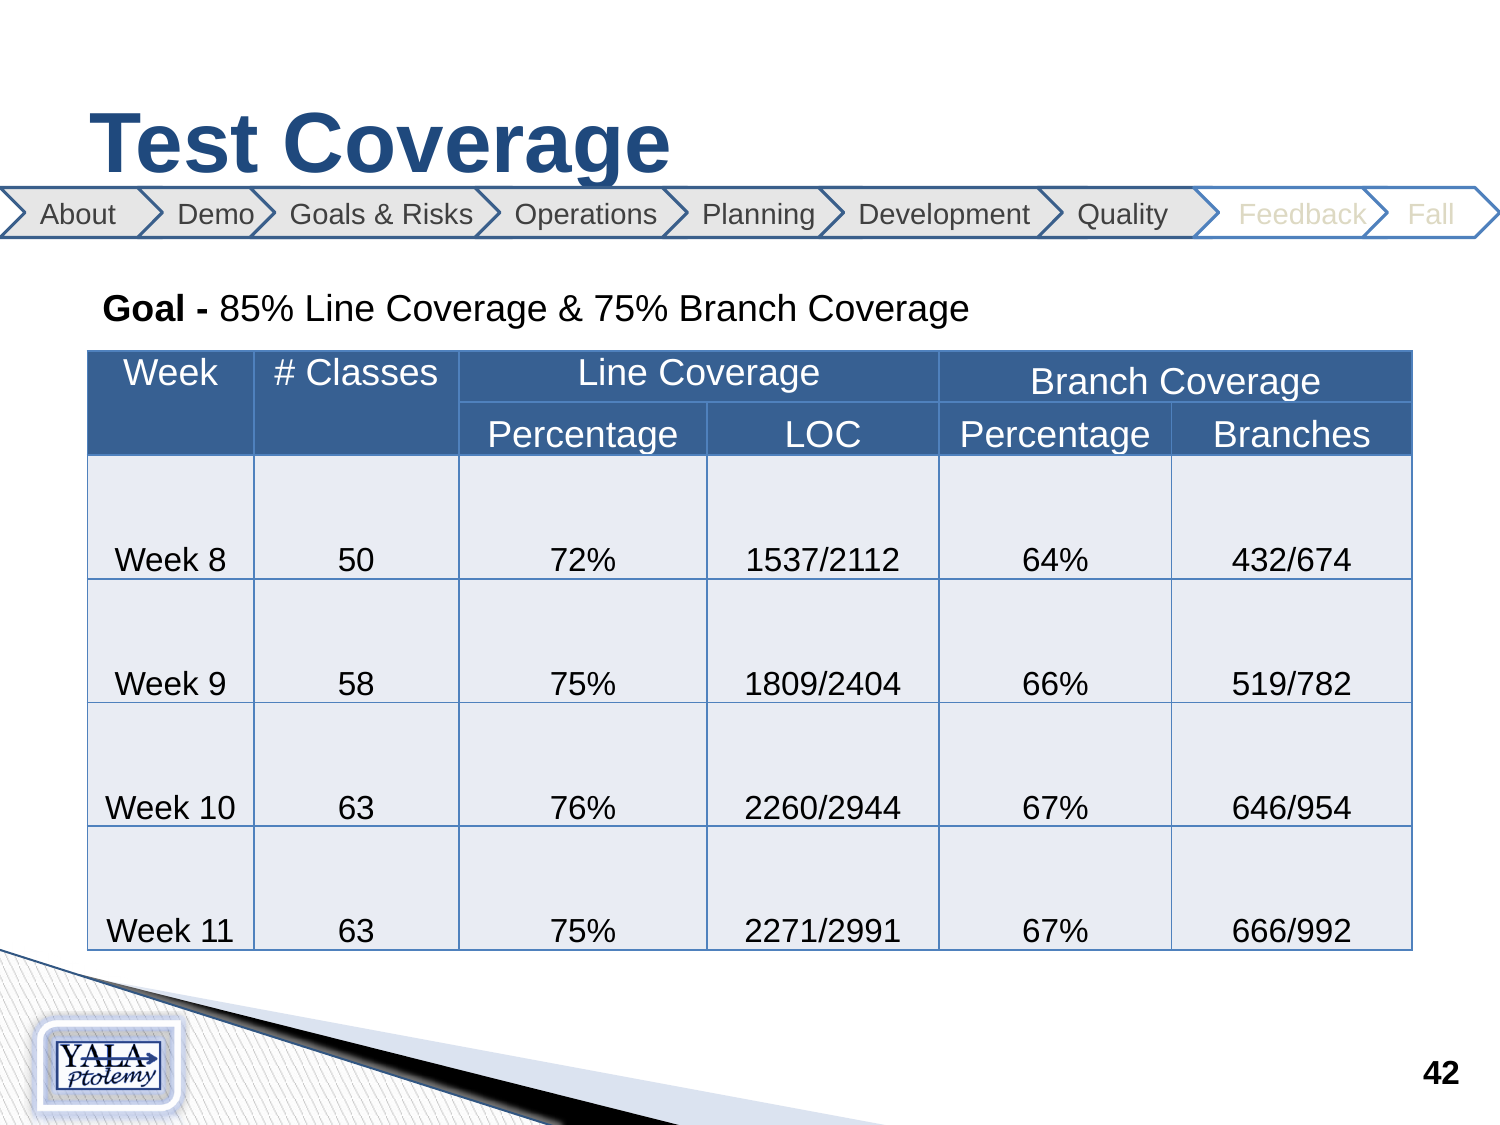

# Test Coverage
About
Demo
Goals & Risks
Operations
Planning
Development
Quality
Feedback
Fall
Goal - 85% Line Coverage & 75% Branch Coverage
| Week | # Classes | Line Coverage |  | Branch Coverage |  |
| --- | --- | --- | --- | --- | --- |
|  |  | Percentage | LOC | Percentage | Branches |
| Week 8 | 50 | 72% | 1537/2112 | 64% | 432/674 |
| Week 9 | 58 | 75% | 1809/2404 | 66% | 519/782 |
| Week 10 | 63 | 76% | 2260/2944 | 67% | 646/954 |
| Week 11 | 63 | 75% | 2271/2991 | 67% | 666/992 |
42